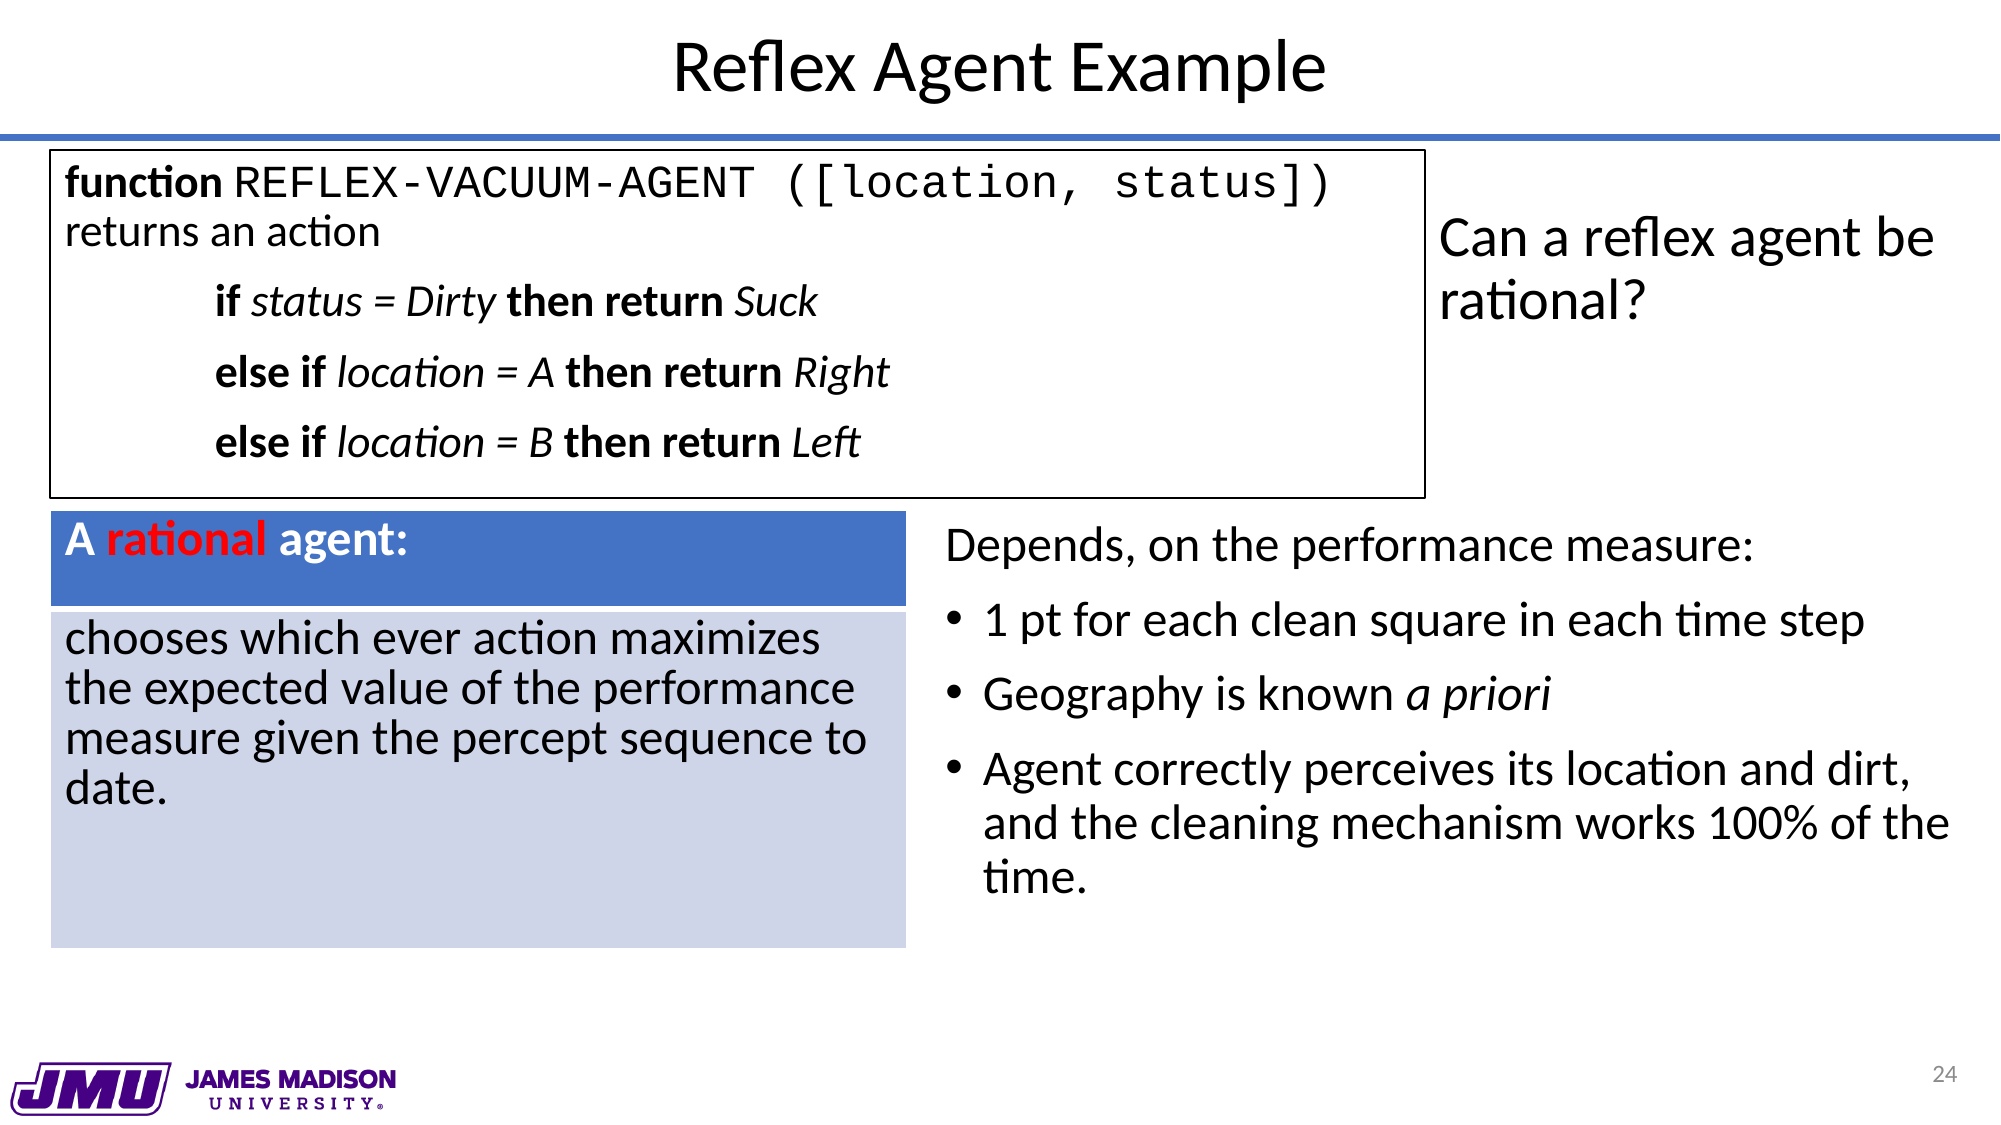

# Reflex Agent Example
function REFLEX-VACUUM-AGENT ([location, status]) returns an action
	if status = Dirty then return Suck
	else if location = A then return Right
	else if location = B then return Left
Can a reflex agent be rational?
| A rational agent: |
| --- |
| chooses which ever action maximizes the expected value of the performance measure given the percept sequence to date. |
Depends, on the performance measure:
1 pt for each clean square in each time step
Geography is known a priori
Agent correctly perceives its location and dirt, and the cleaning mechanism works 100% of the time.
24